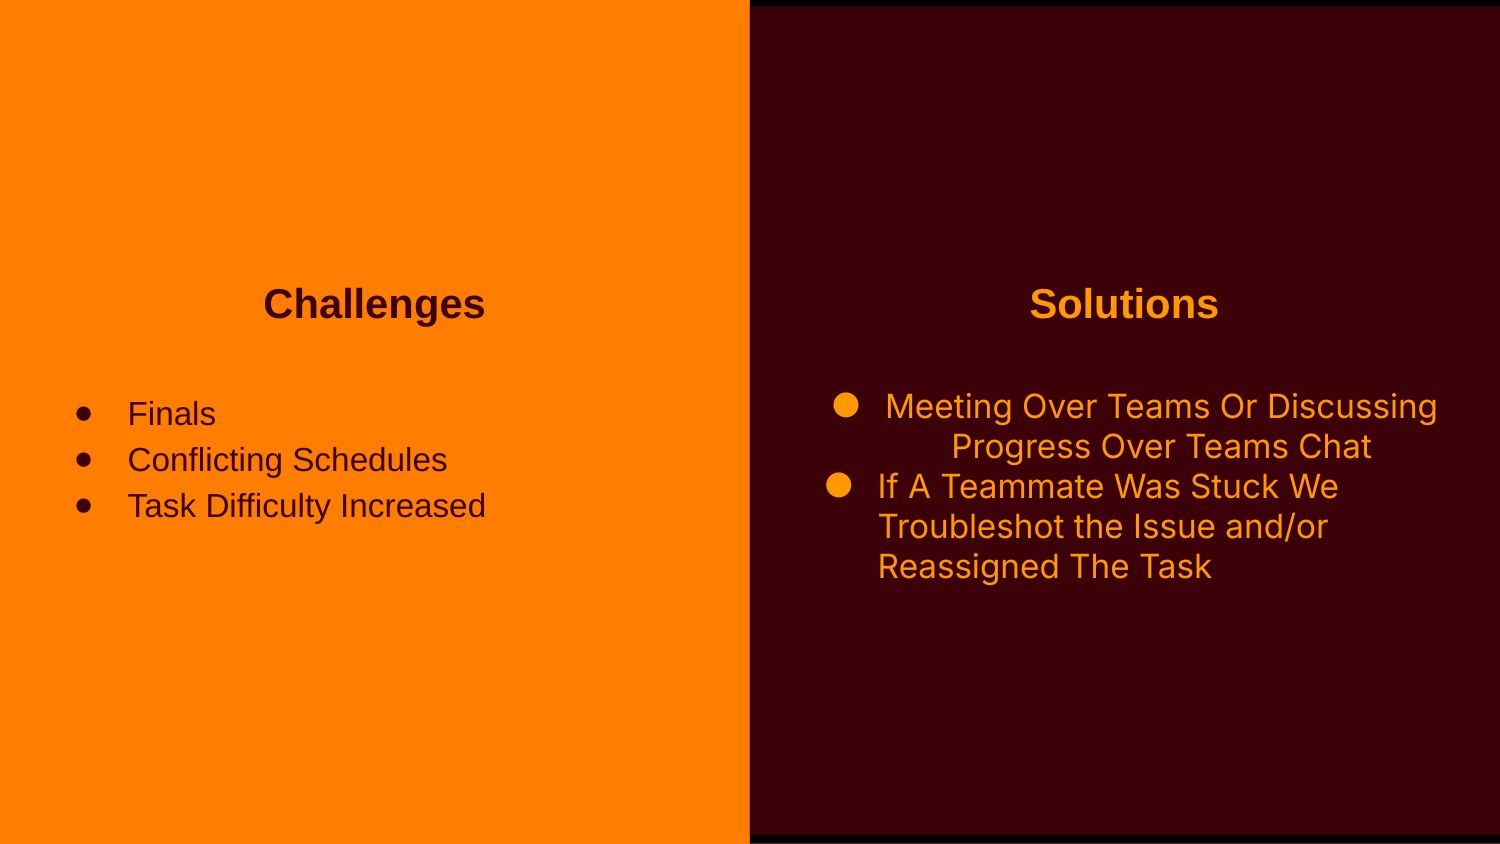

Challenges
Solutions
Meeting Over Teams Or Discussing Progress Over Teams Chat
If A Teammate Was Stuck We Troubleshot the Issue and/or Reassigned The Task
Finals
Conflicting Schedules
Task Difficulty Increased